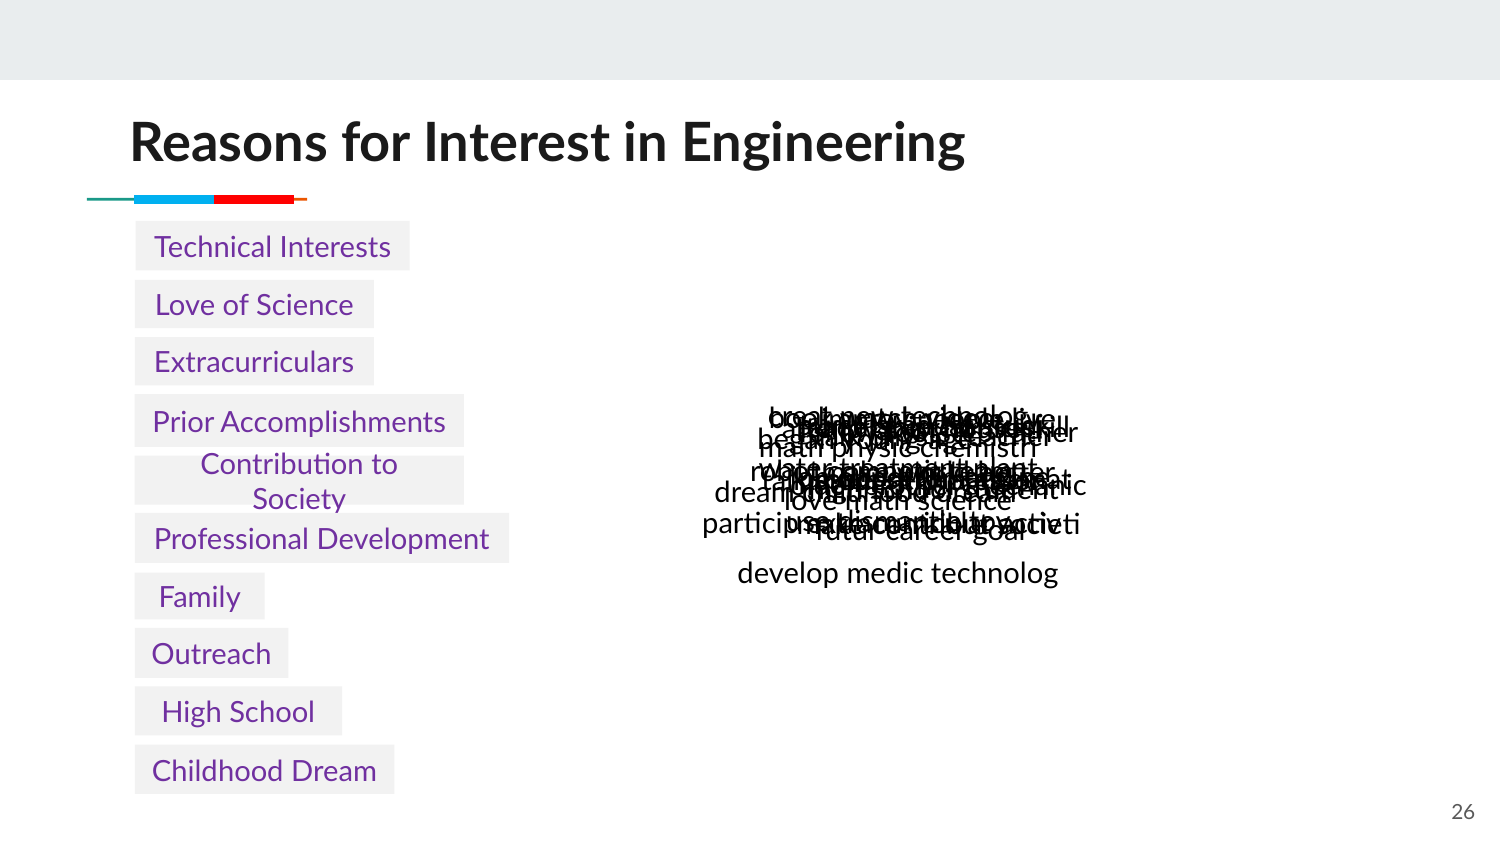

Reasons for Interest in Engineering

Technical Interests
Love of Science
Extracurriculars
creat new technolog
water treatment plant
use dismantle toy
develop medic technolog
book watch video
robot competit team
particip extracurricular activ
improv people live
make world better
make contribut societi
pursu graduat studi
job opportun engine
futur career goal
leadership comic skill
profici skill mathemat
attend open house
talk student professor
follow footstep father
older brother mechanic
talk physic teacher
high school student
Prior Accomplishments
began young age
dream childhood dream
math physic chemistri
love math science
Contribution to Society
Professional Development
Family
Outreach
High School
Childhood Dream
26